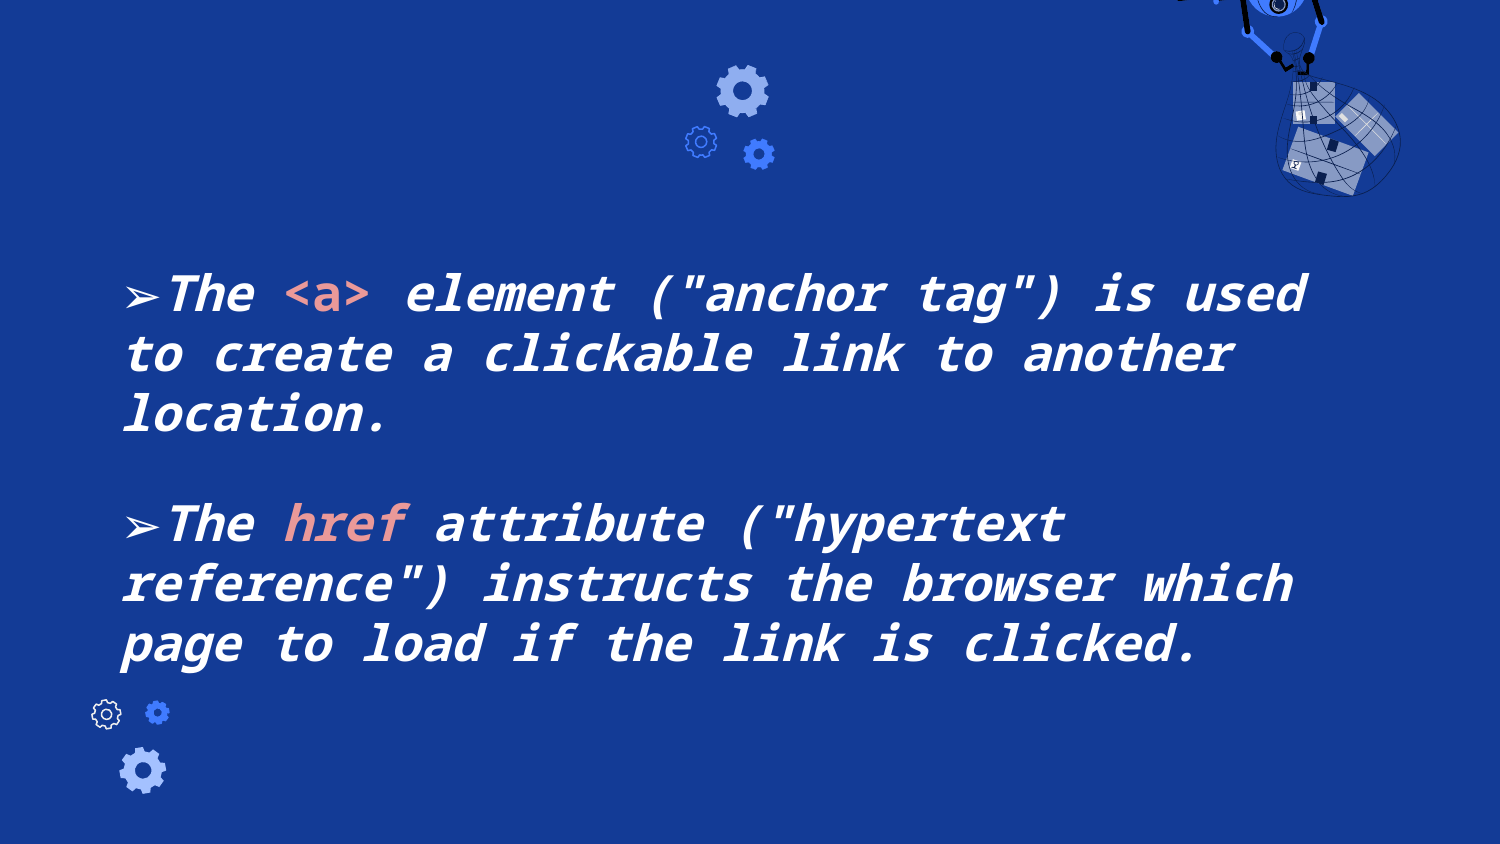

The <a> element ("anchor tag") is used to create a clickable link to another location.

The href attribute ("hypertext reference") instructs the browser which page to load if the link is clicked.